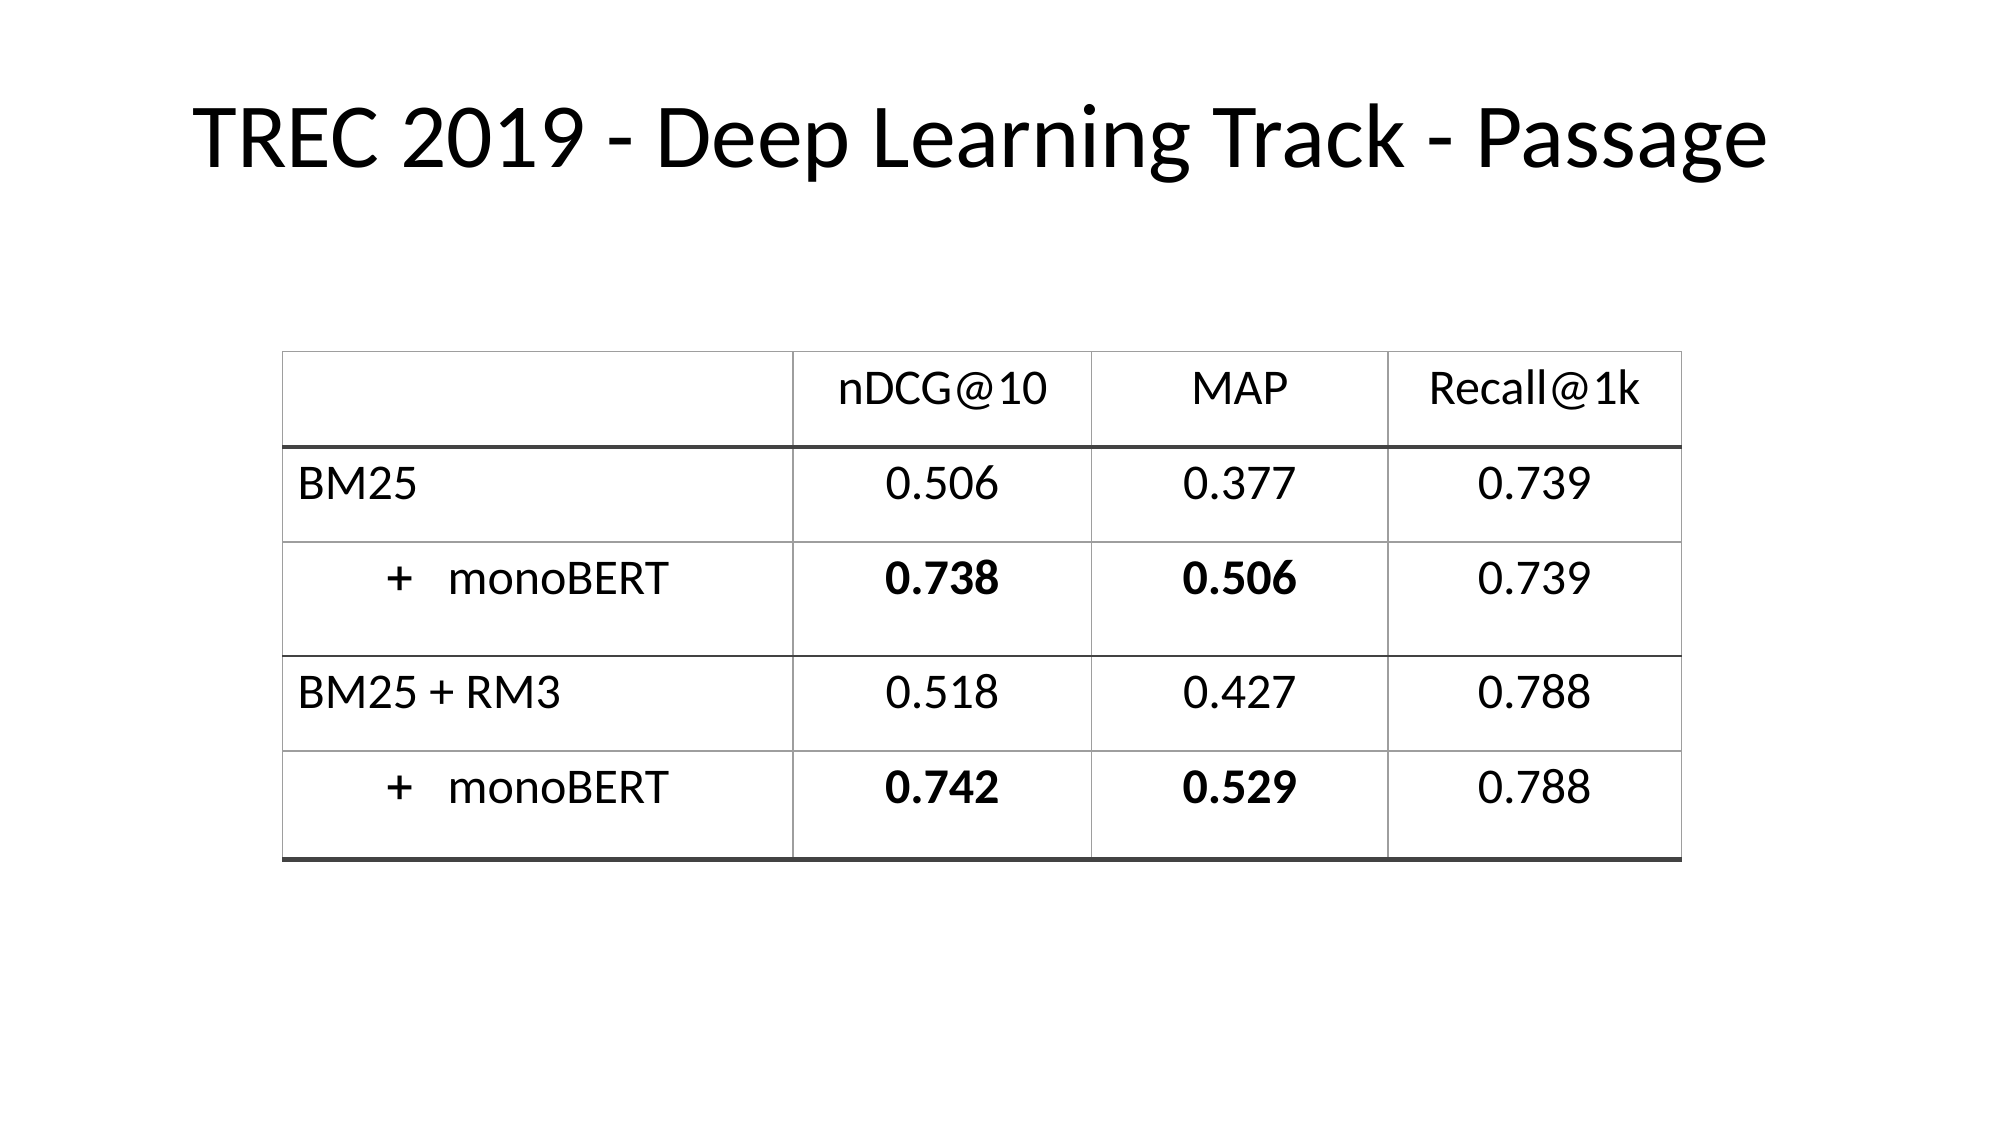

# TREC 2019 - Deep Learning Track - Passage
|  | nDCG@10 | MAP | Recall@1k |
| --- | --- | --- | --- |
| BM25 | 0.506 | 0.377 | 0.739 |
| monoBERT | 0.738 | 0.506 | 0.739 |
| BM25 + RM3 | 0.518 | 0.427 | 0.788 |
| monoBERT | 0.742 | 0.529 | 0.788 |